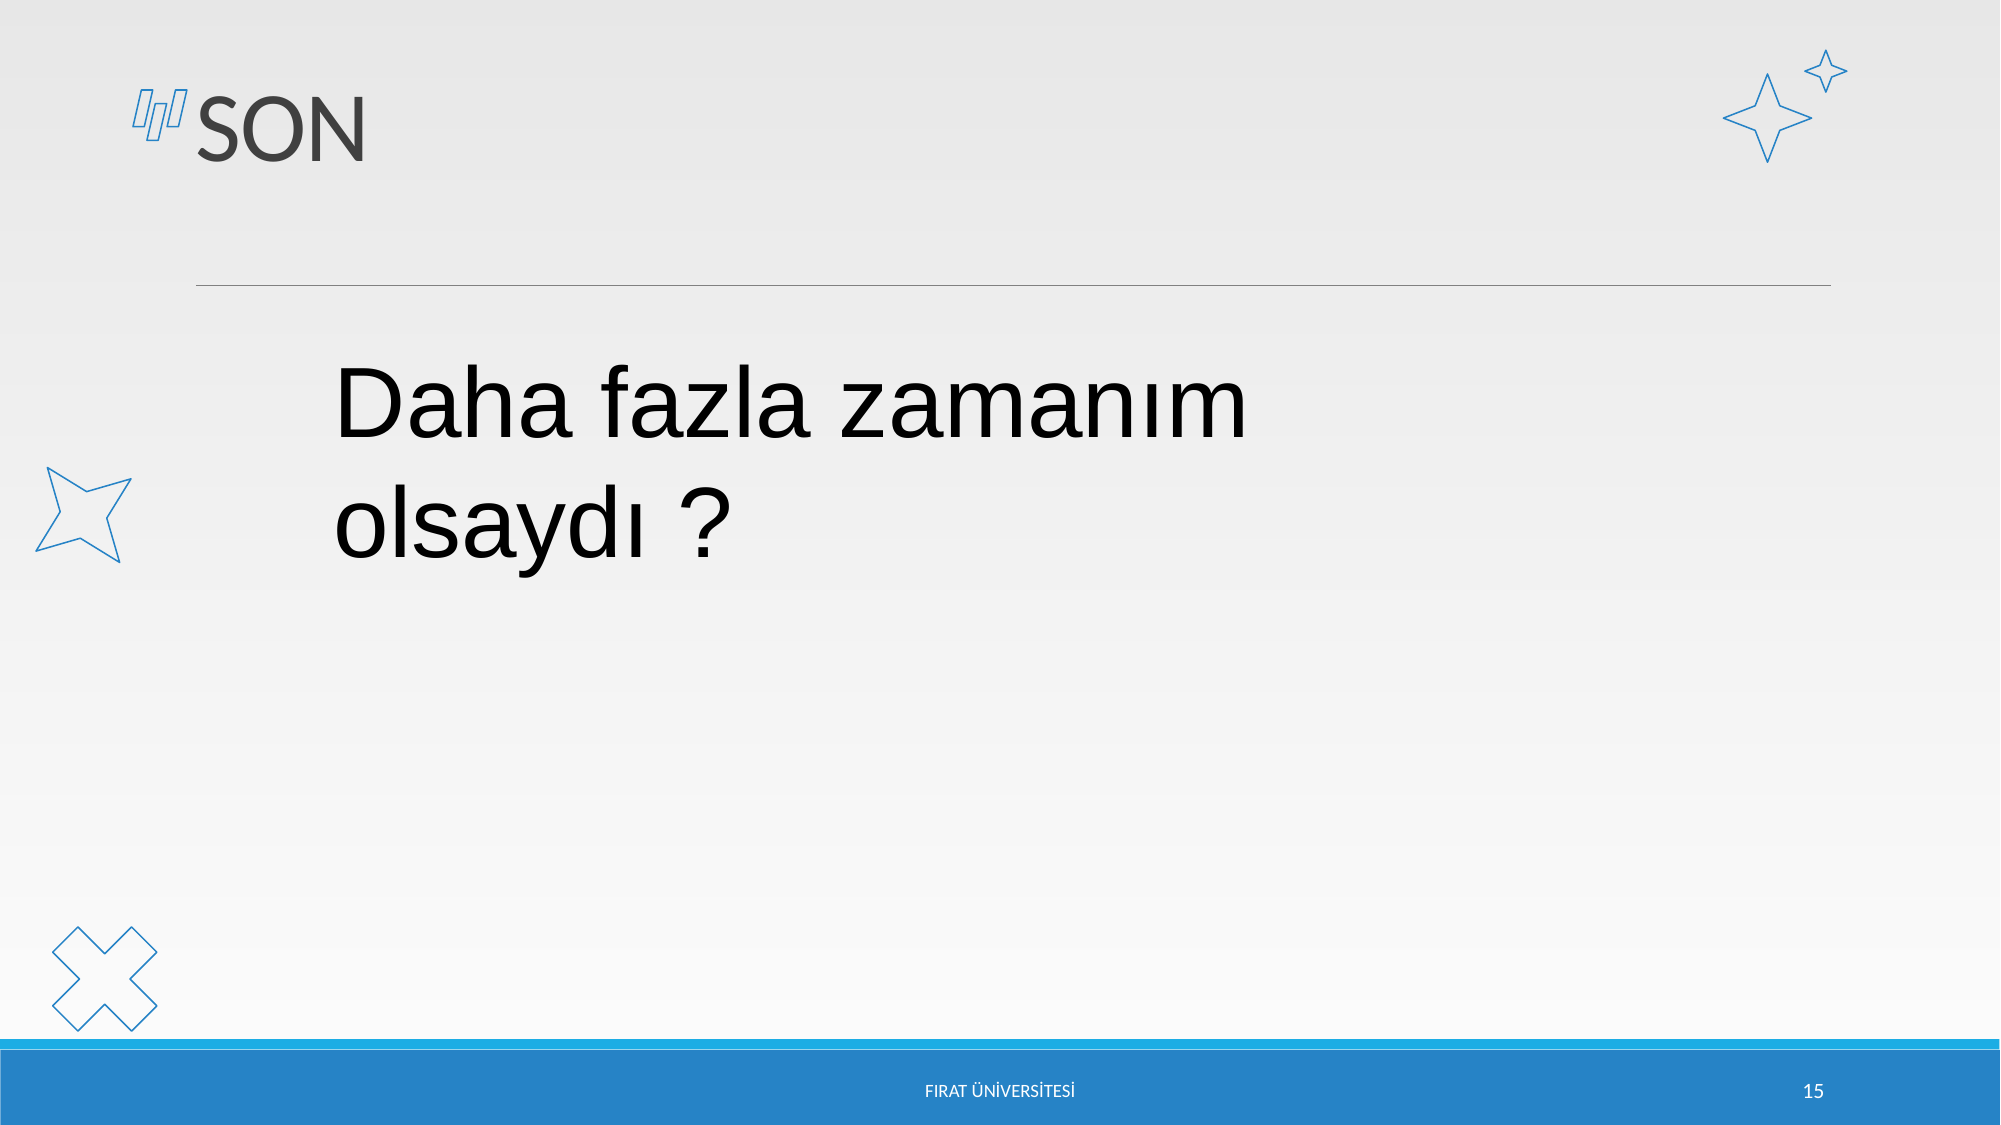

# SON

Daha fazla zamanım olsaydı ?

Fırat Üniversitesi
15